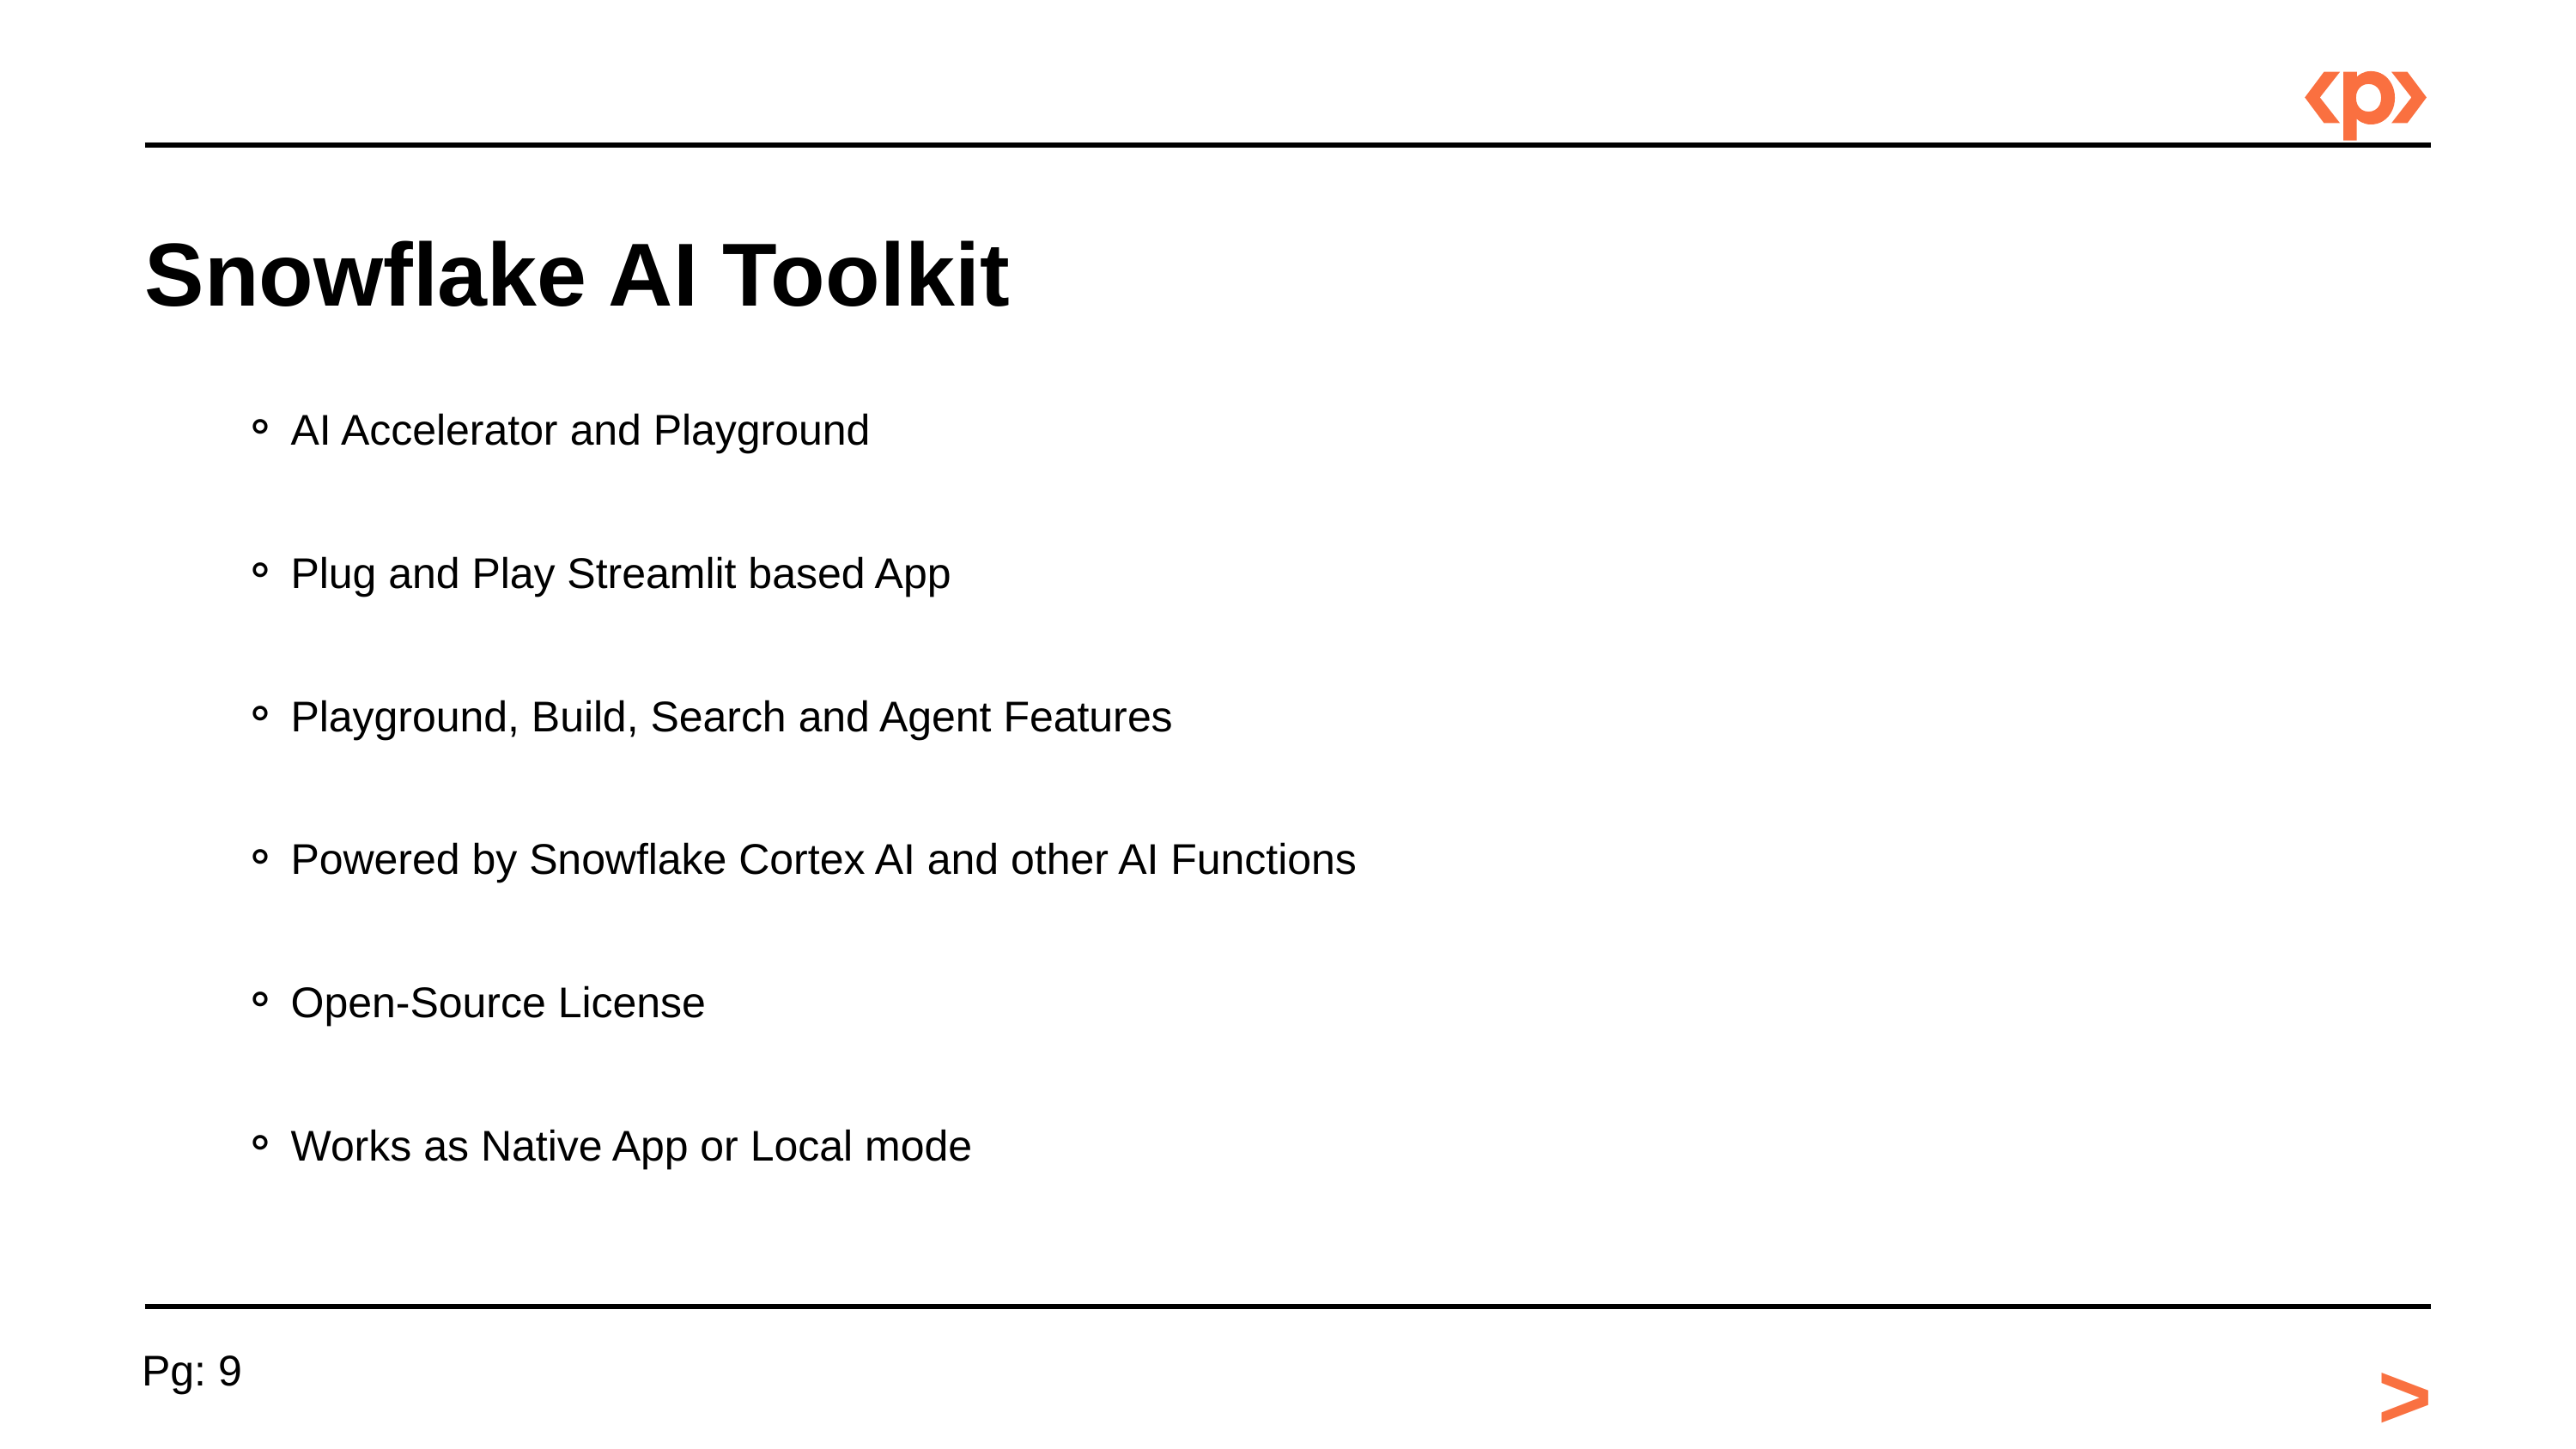

Snowflake AI Toolkit
AI Accelerator and Playground

Plug and Play Streamlit based App

Playground, Build, Search and Agent Features

Powered by Snowflake Cortex AI and other AI Functions

Open-Source License

Works as Native App or Local mode

>
 Pg: 9